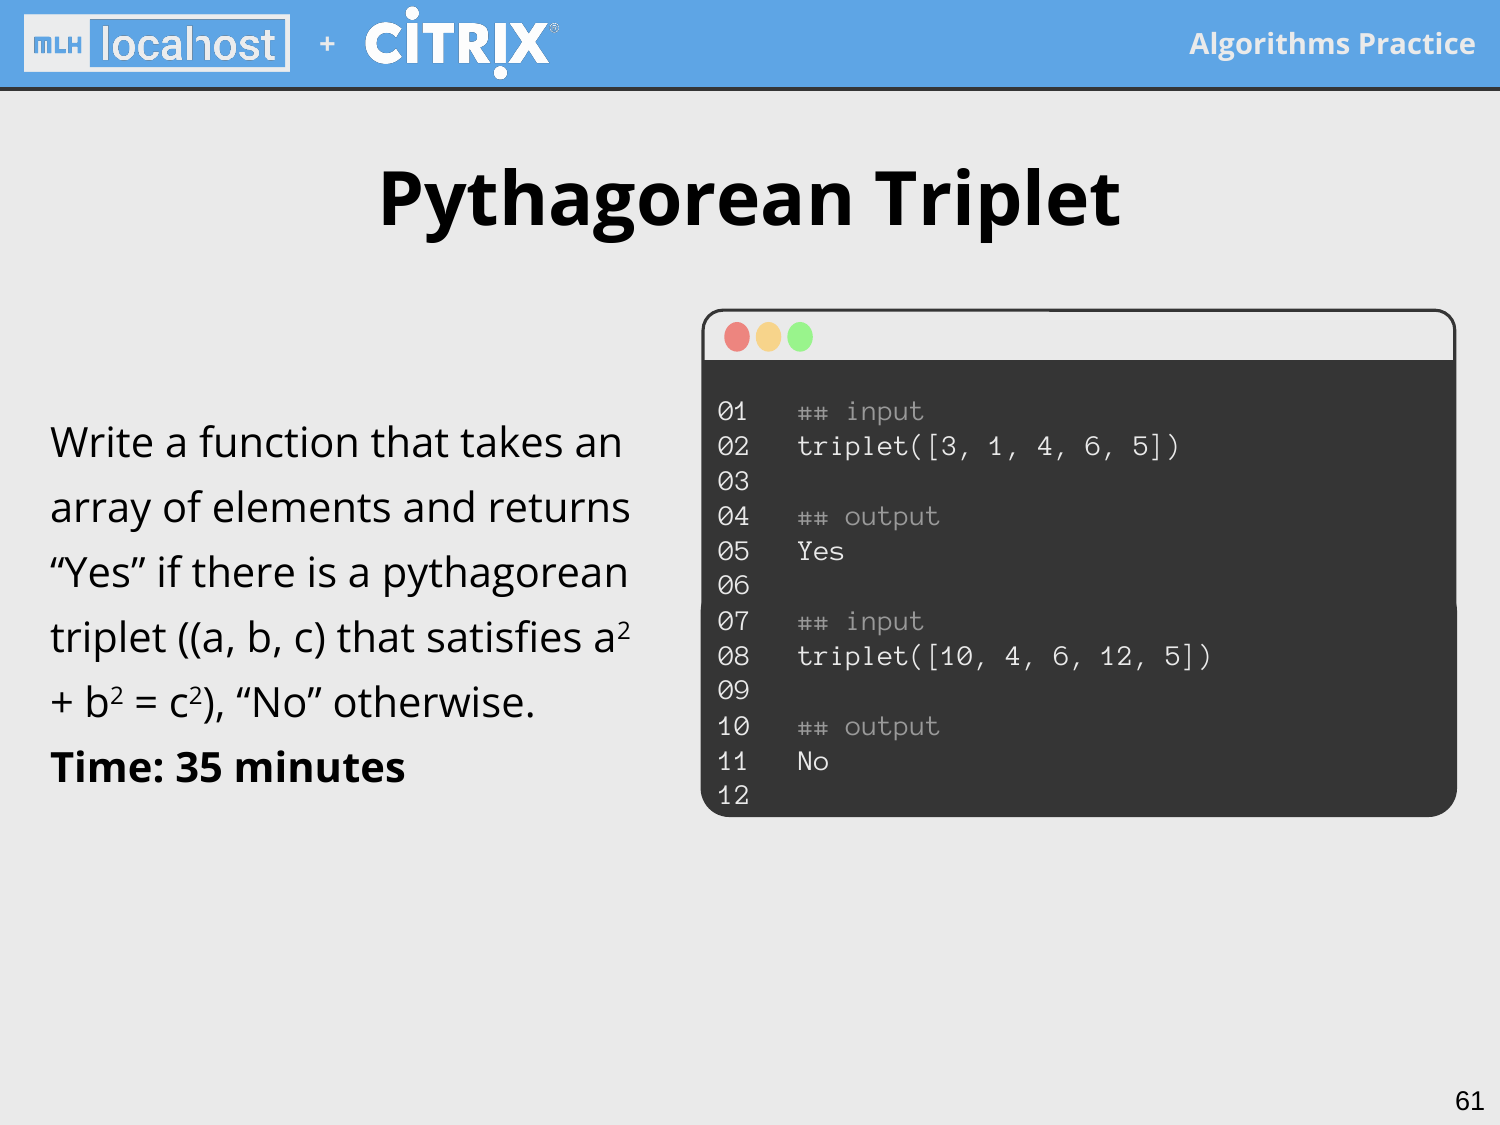

# Pythagorean Triplet

Write a function that takes an array of elements and returns “Yes” if there is a pythagorean triplet ((a, b, c) that satisfies a2 + b2 = c2), “No” otherwise.
Time: 35 minutes
01
02
03
04
05
06
07
08
09
10
11
12

## input
triplet([3, 1, 4, 6, 5])

## output
Yes

## input
triplet([10, 4, 6, 12, 5])

## output
No

01
02
03
04
05
06
07
08
09